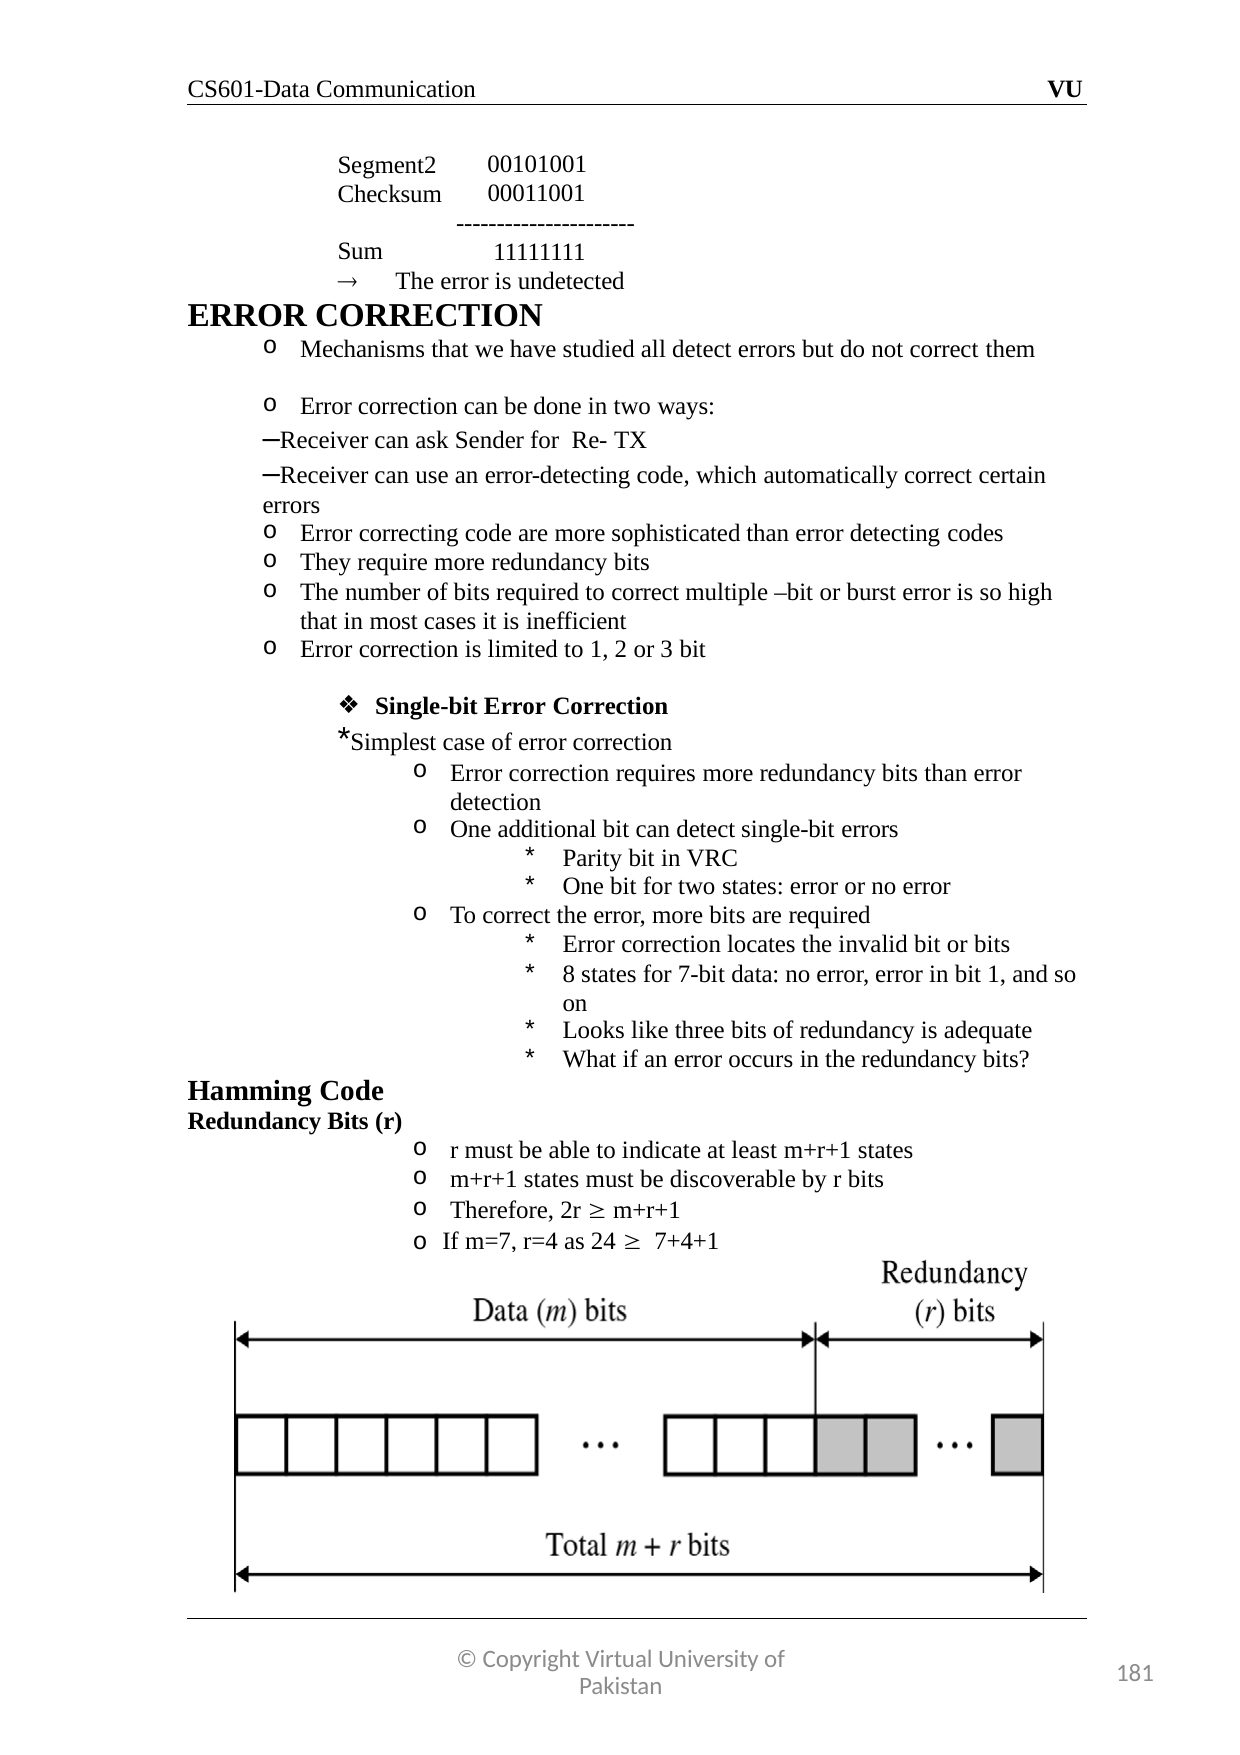

CS601-Data Communication
VU

00101001
00011001
----------------------  11111111
Segment2  Checksum
Sum
→	The error is undetected
ERROR CORRECTION
Mechanisms that we have studied all detect errors but do not correct them

Error correction can be done in two ways:
–Receiver can ask Sender for  Re- TX
–Receiver can use an error-detecting code, which automatically correct certain  errors
Error correcting code are more sophisticated than error detecting codes
They require more redundancy bits
The number of bits required to correct multiple –bit or burst error is so high  that in most cases it is inefficient
Error correction is limited to 1, 2 or 3 bit

Single-bit Error Correction
*Simplest case of error correction
Error correction requires more redundancy bits than error  detection
One additional bit can detect single-bit errors
Parity bit in VRC
One bit for two states: error or no error
To correct the error, more bits are required
Error correction locates the invalid bit or bits
8 states for 7-bit data: no error, error in bit 1, and so  on
Looks like three bits of redundancy is adequate
What if an error occurs in the redundancy bits?
Hamming Code
Redundancy Bits (r)
r must be able to indicate at least m+r+1 states
m+r+1 states must be discoverable by r bits
Therefore, 2r ≥ m+r+1
o If m=7, r=4 as 24 ≥ 7+4+1

© Copyright Virtual University of Pakistan
181